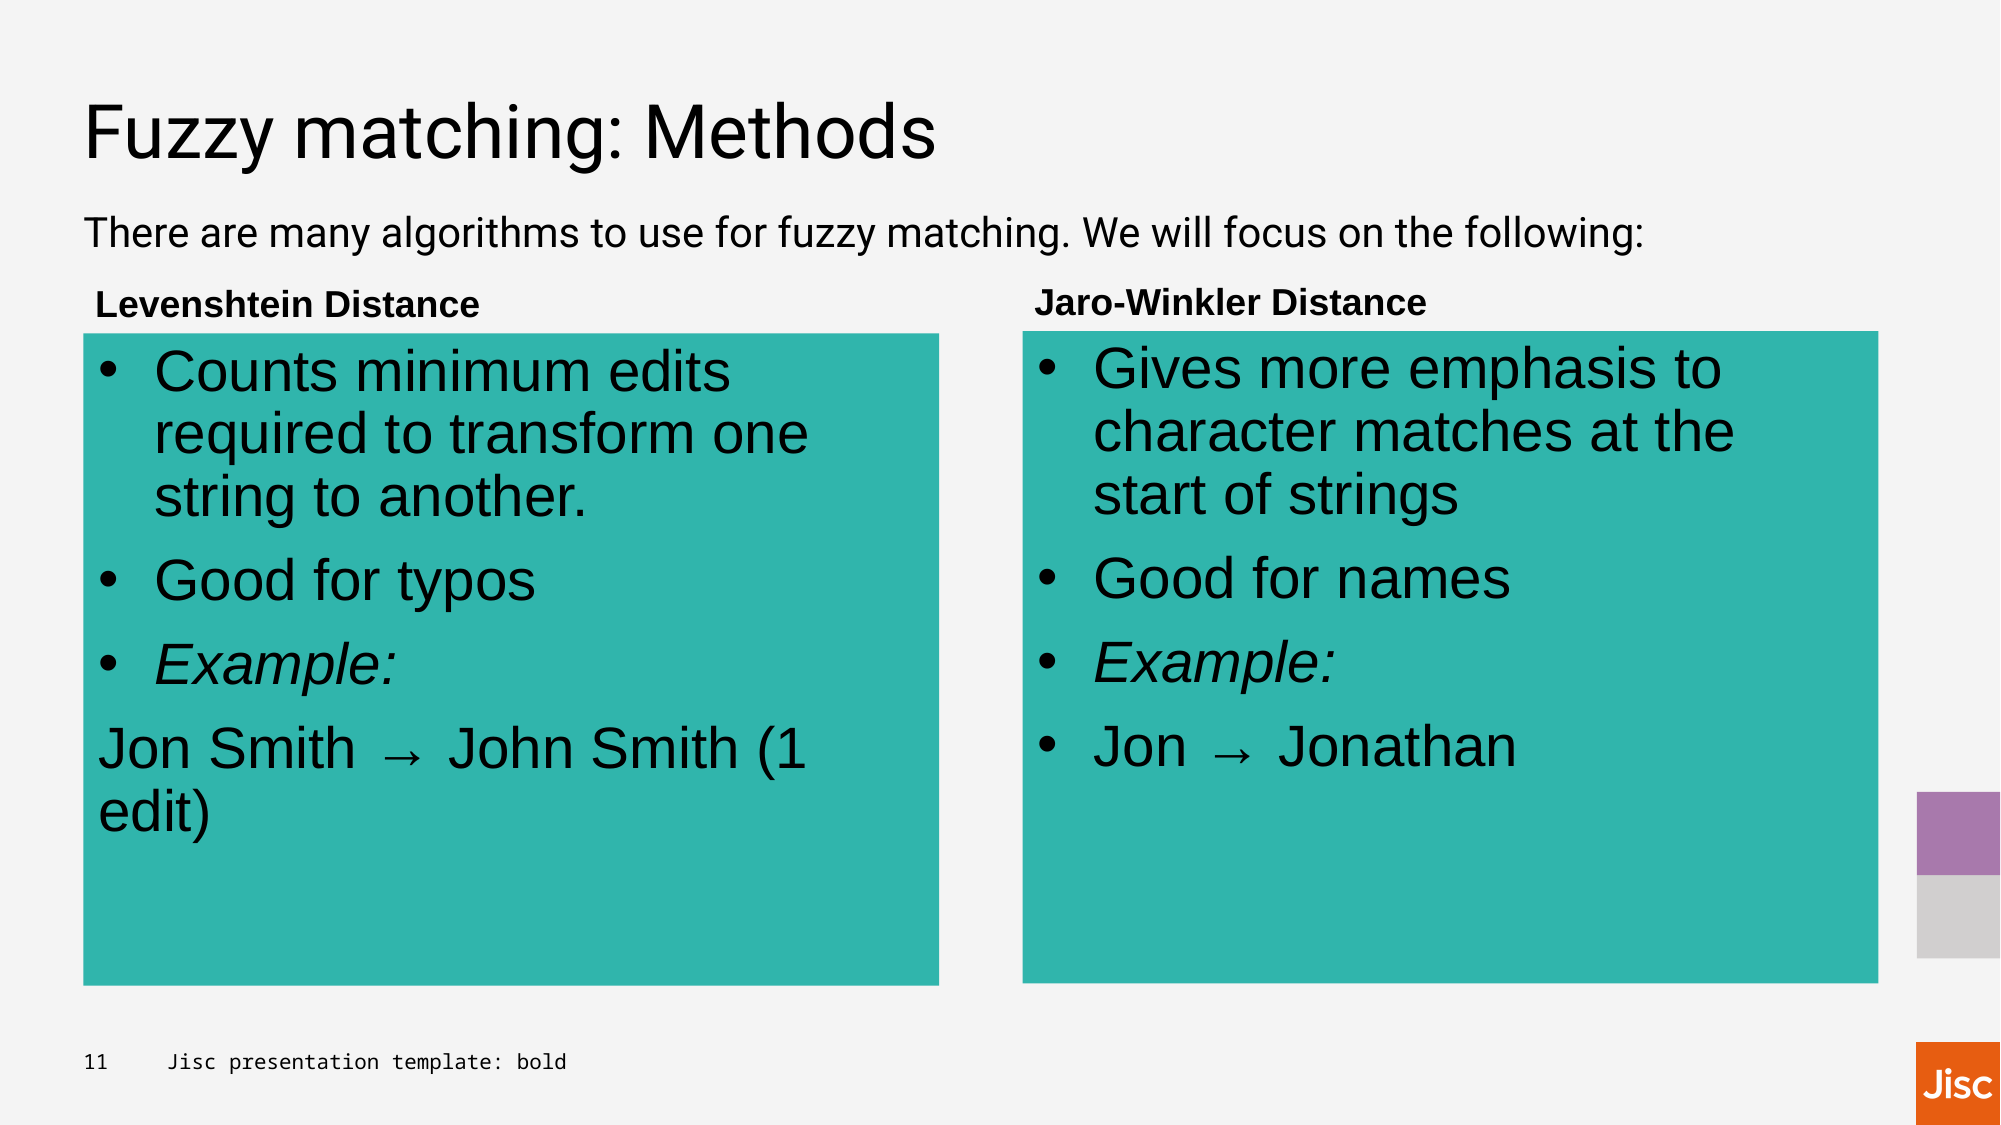

# Fuzzy matching: Methods
There are many algorithms to use for fuzzy matching. We will focus on the following:
Jaro-Winkler Distance
Levenshtein Distance
Gives more emphasis to character matches at the start of strings
Good for names
Example:
Jon → Jonathan
Counts minimum edits required to transform one string to another.
Good for typos
Example:
Jon Smith → John Smith (1 edit)
11
Jisc presentation template: bold